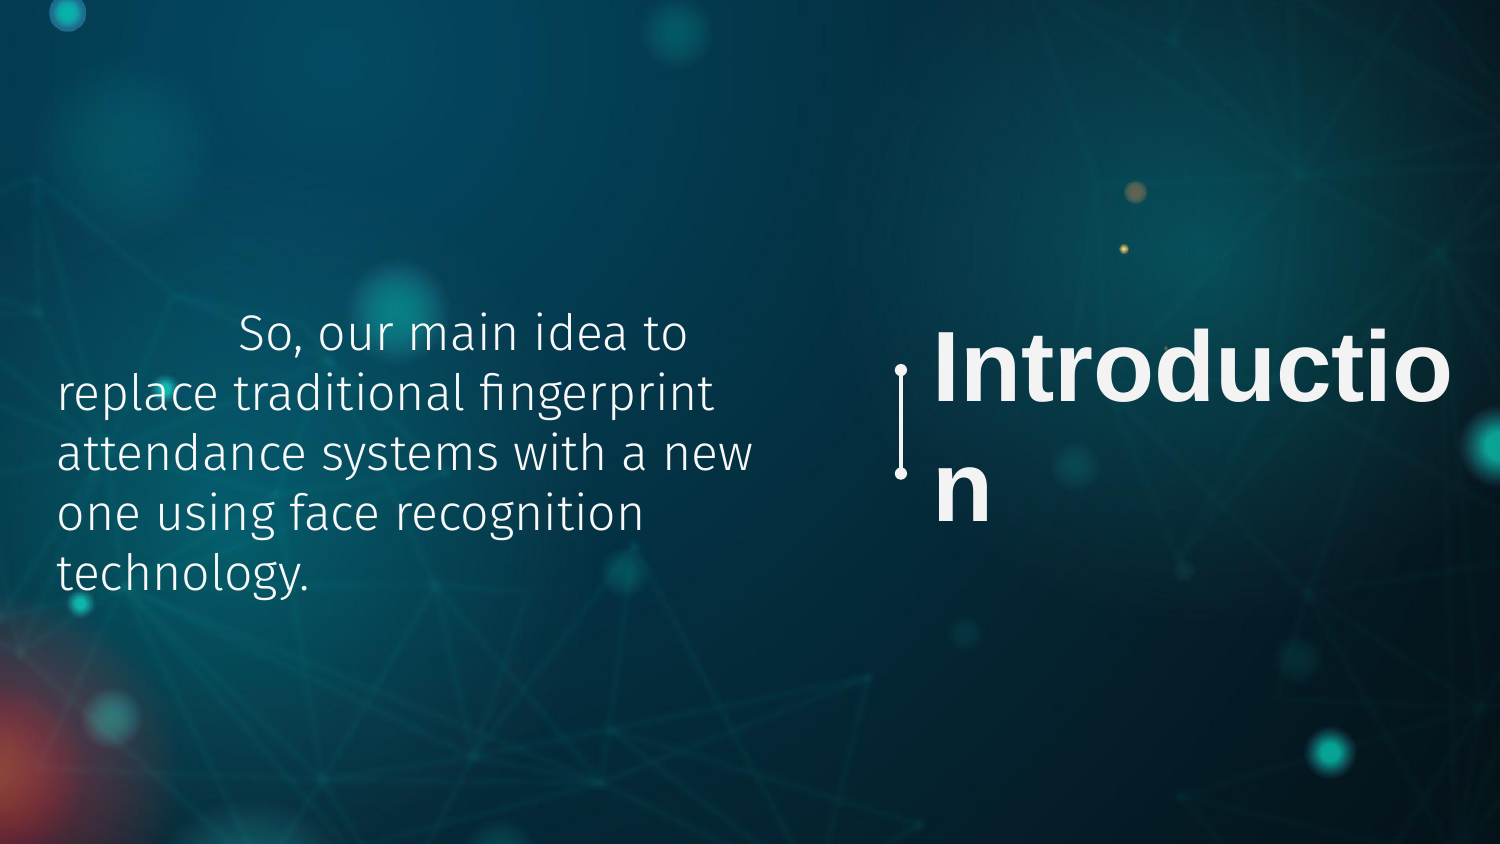

# Introduction
             So, our main idea to replace traditional fingerprint attendance systems with a new one using face recognition technology.